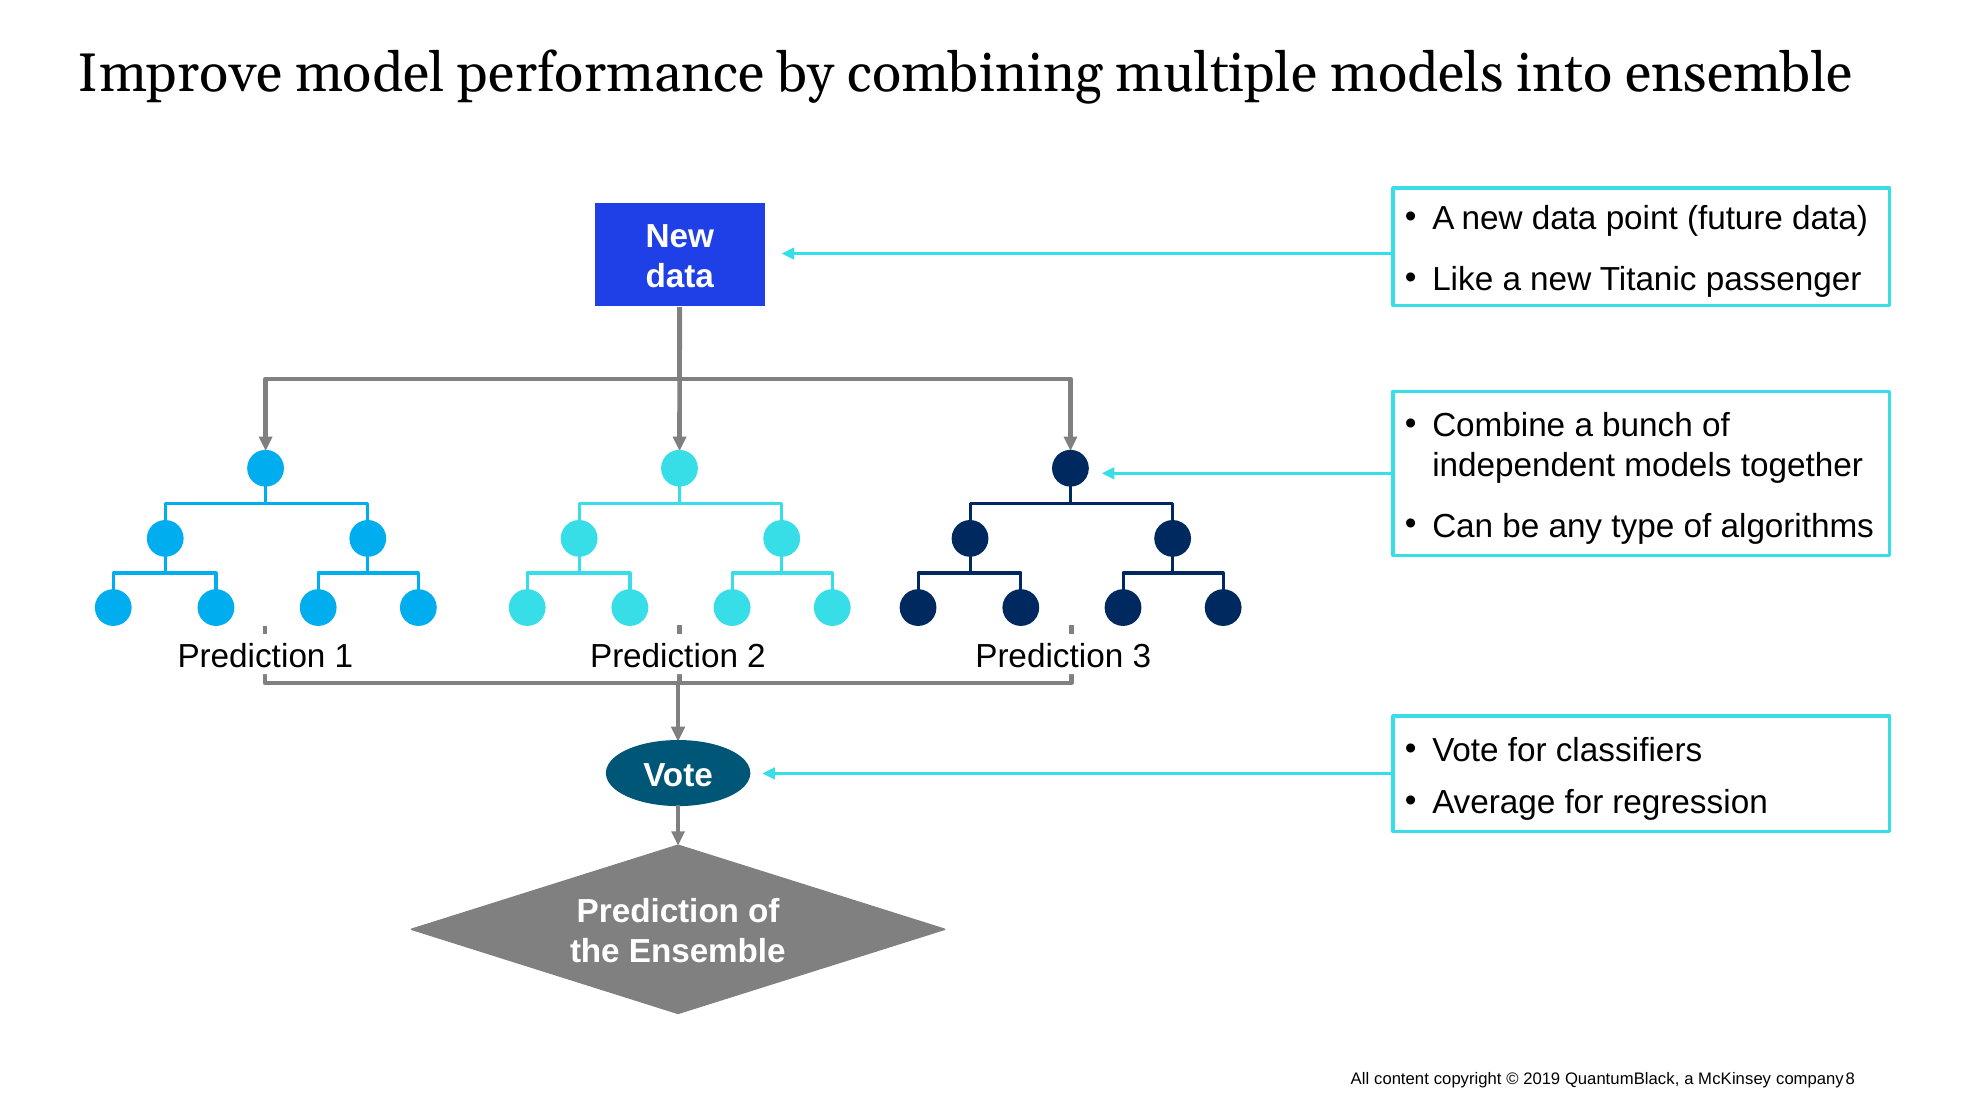

# Improve model performance by combining multiple models into ensemble

A new data point (future data)
Like a new Titanic passenger
New data
Combine a bunch of independent models together
Can be any type of algorithms

Prediction 1
Prediction 2
Prediction 3
Vote for classifiers
Average for regression
Vote
Prediction of the Ensemble